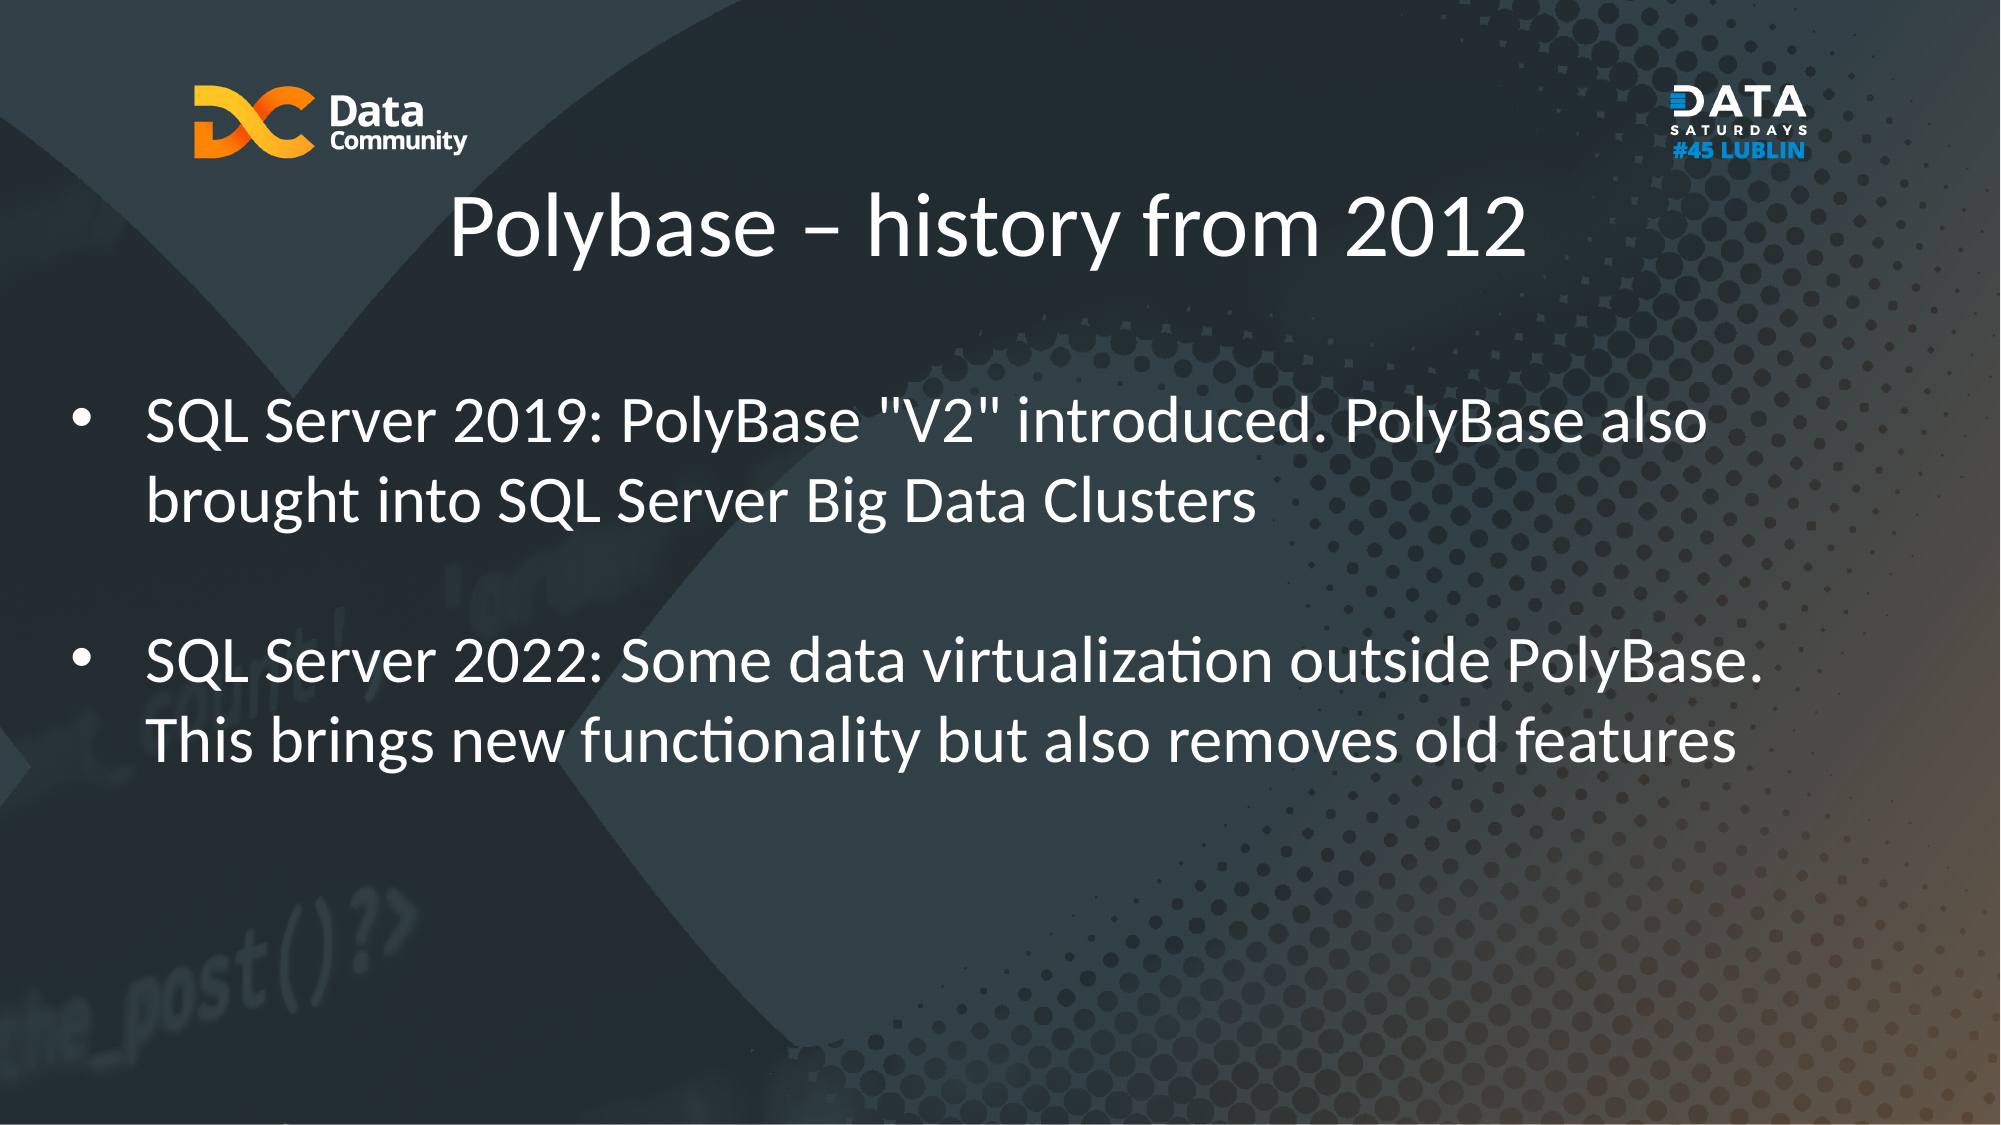

Polybase – history from 2012
SQL Server 2019: PolyBase "V2" introduced. PolyBase also brought into SQL Server Big Data Clusters

SQL Server 2022: Some data virtualization outside PolyBase. This brings new functionality but also removes old features